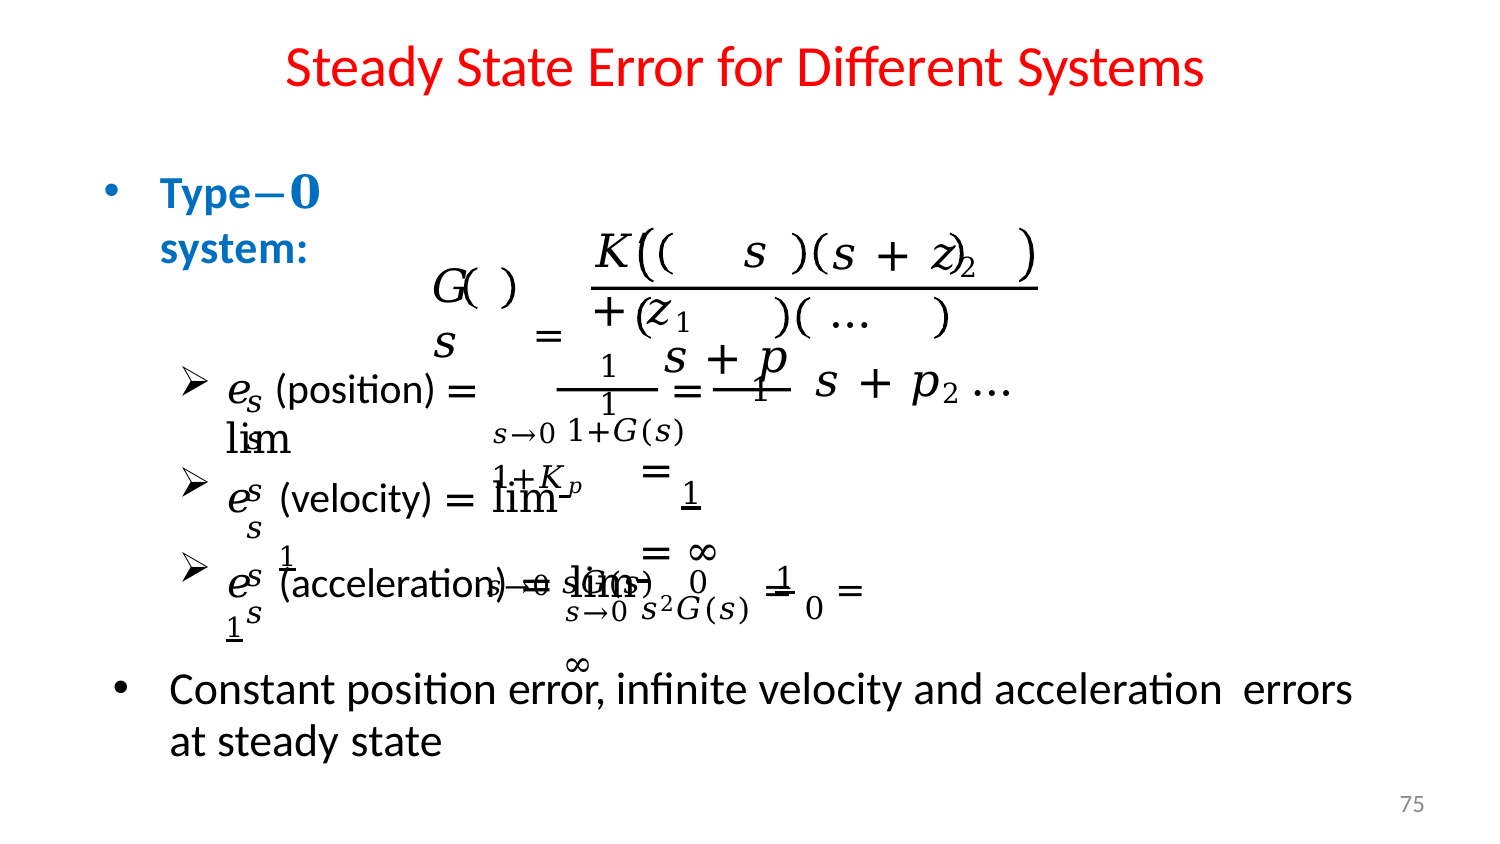

# Steady State Error for Different Systems
Type−𝟎 system:
𝐾′	𝑠 + 𝑧1
=	𝑠 + 𝑝
1
𝑠 + 𝑧2	…
𝑠 + 𝑝2	…

𝐺 𝑠

1	1
𝑒	(position) = lim
=
𝑠𝑠

𝑠→0 1+𝐺(𝑠)	1+𝐾𝑝
 1
=	= ∞
𝑠→0 𝑠𝐺(𝑠)	0
𝑒	(velocity) = lim 	1
𝑠𝑠
 1
𝑒	(acceleration) = lim 	1
𝑠𝑠
𝑠→0 𝑠2𝐺(𝑠) = 0 = ∞
Constant position error, infinite velocity and acceleration errors
at steady state
75